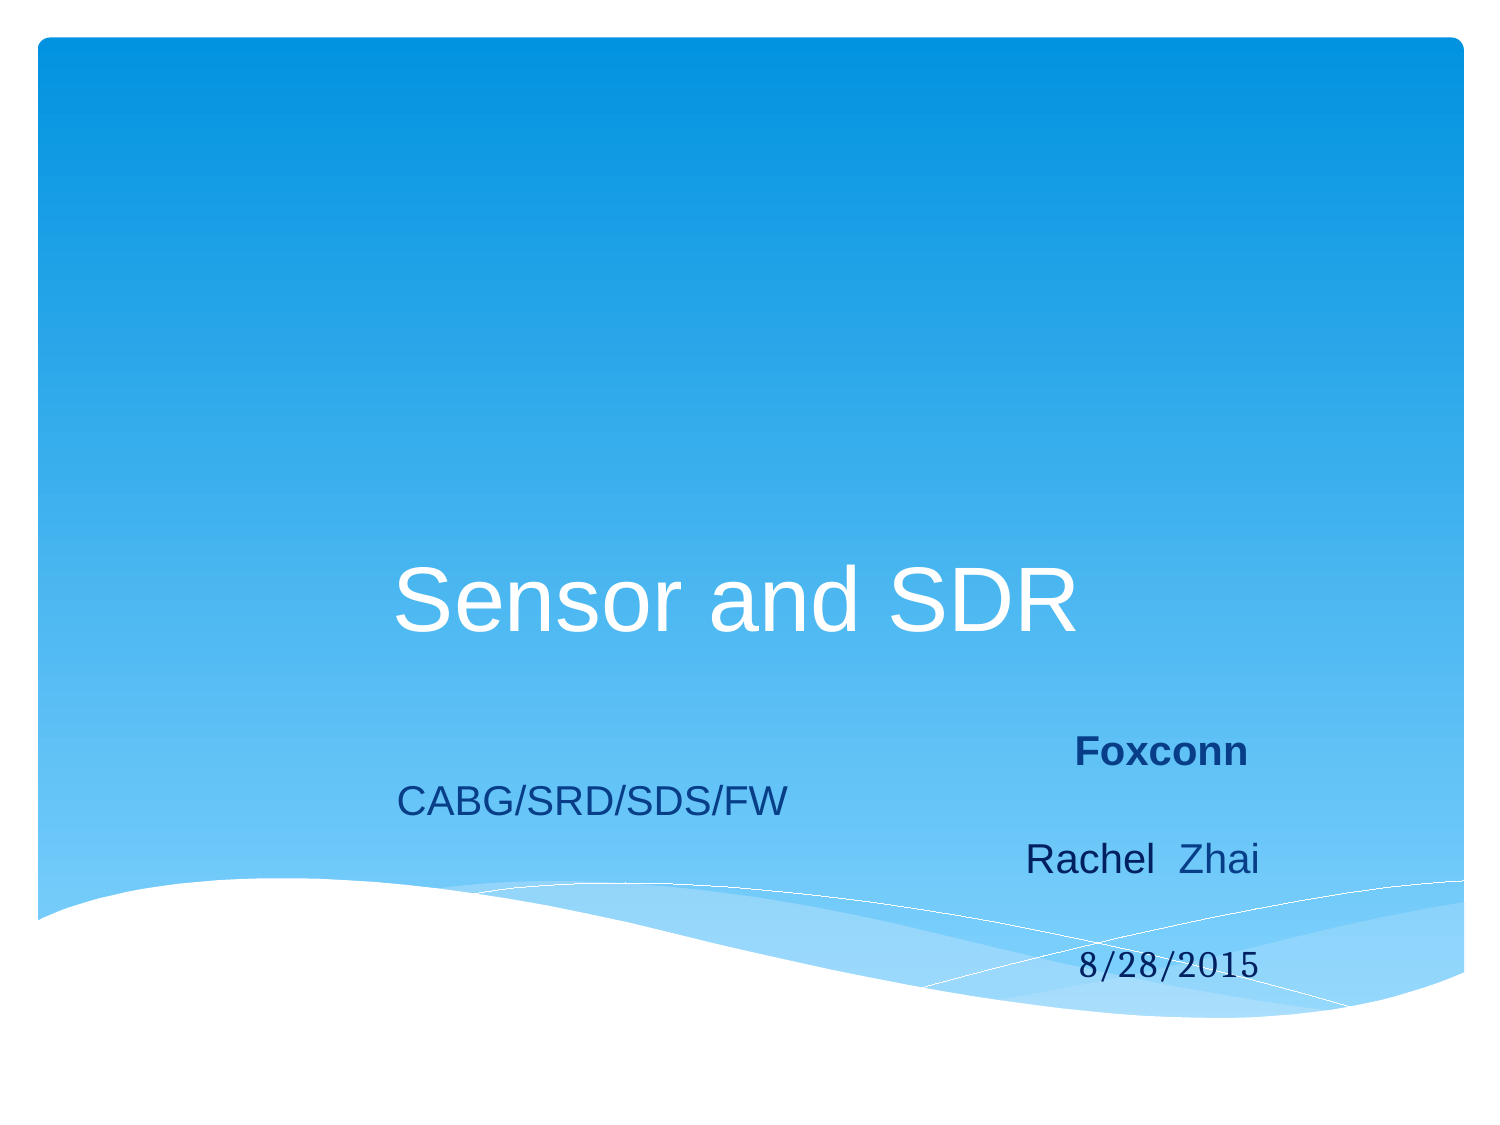

# Sensor and SDR
                                      Foxconn  CABG/SRD/SDS/FW
 Rachel  Zhai
                                                                            8/28/2015